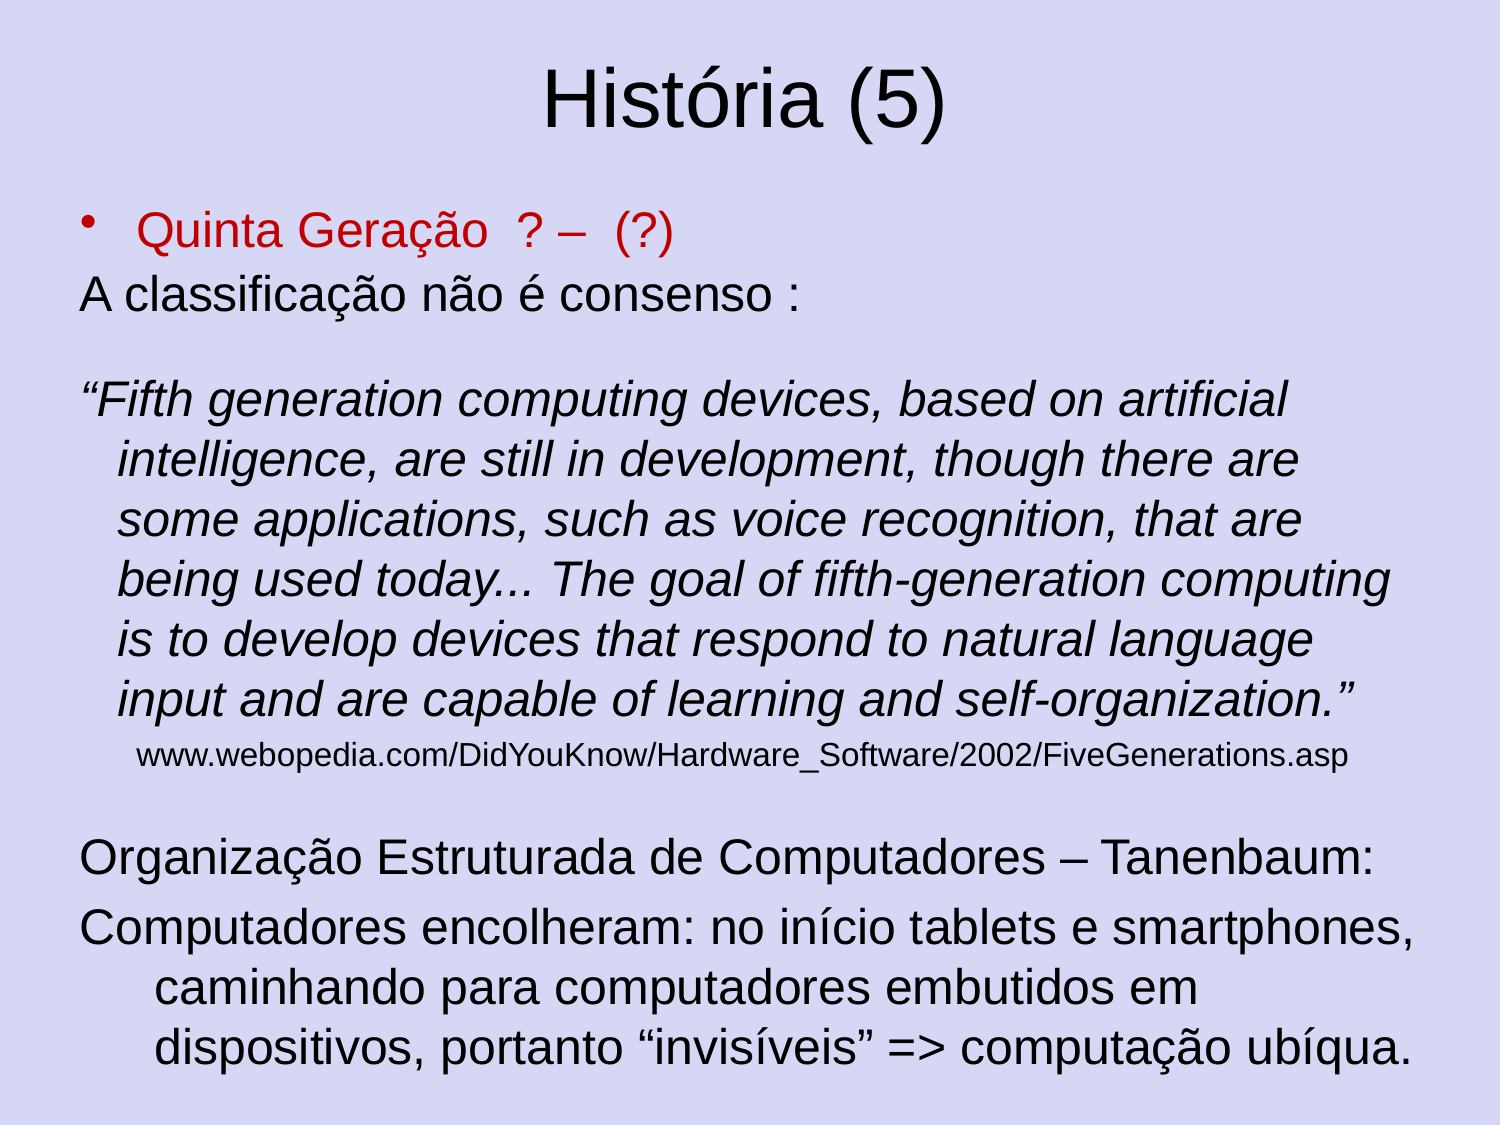

# História (5)
Quinta Geração  ? –  (?)
A classificação não é consenso :

“Fifth generation computing devices, based on artificial intelligence, are still in development, though there are some applications, such as voice recognition, that are being used today... The goal of fifth-generation computing is to develop devices that respond to natural language input and are capable of learning and self-organization.”
www.webopedia.com/DidYouKnow/Hardware_Software/2002/FiveGenerations.asp

Organização Estruturada de Computadores – Tanenbaum:
Computadores encolheram: no início tablets e smartphones, caminhando para computadores embutidos em dispositivos, portanto “invisíveis” => computação ubíqua.